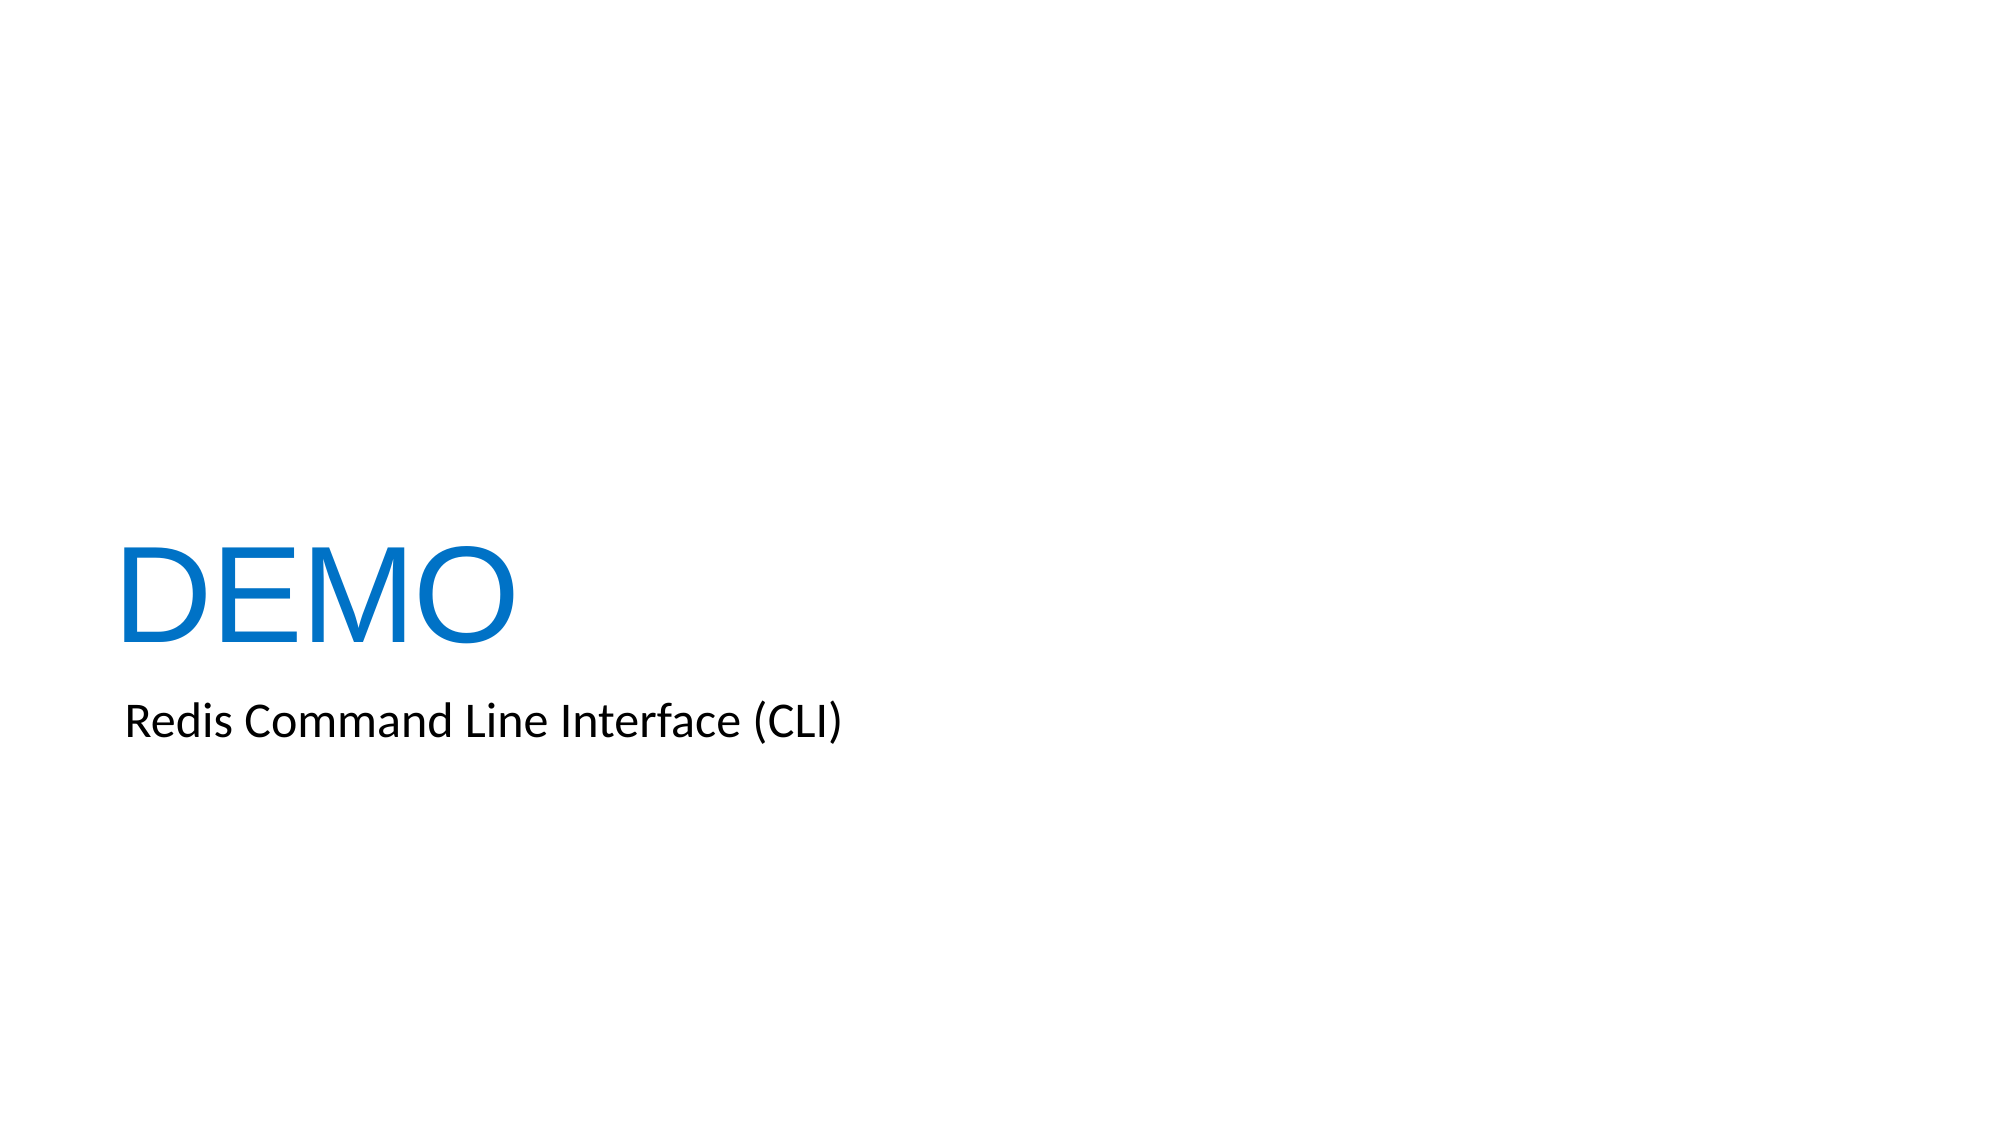

# DEMO
Redis Command Line Interface (CLI)